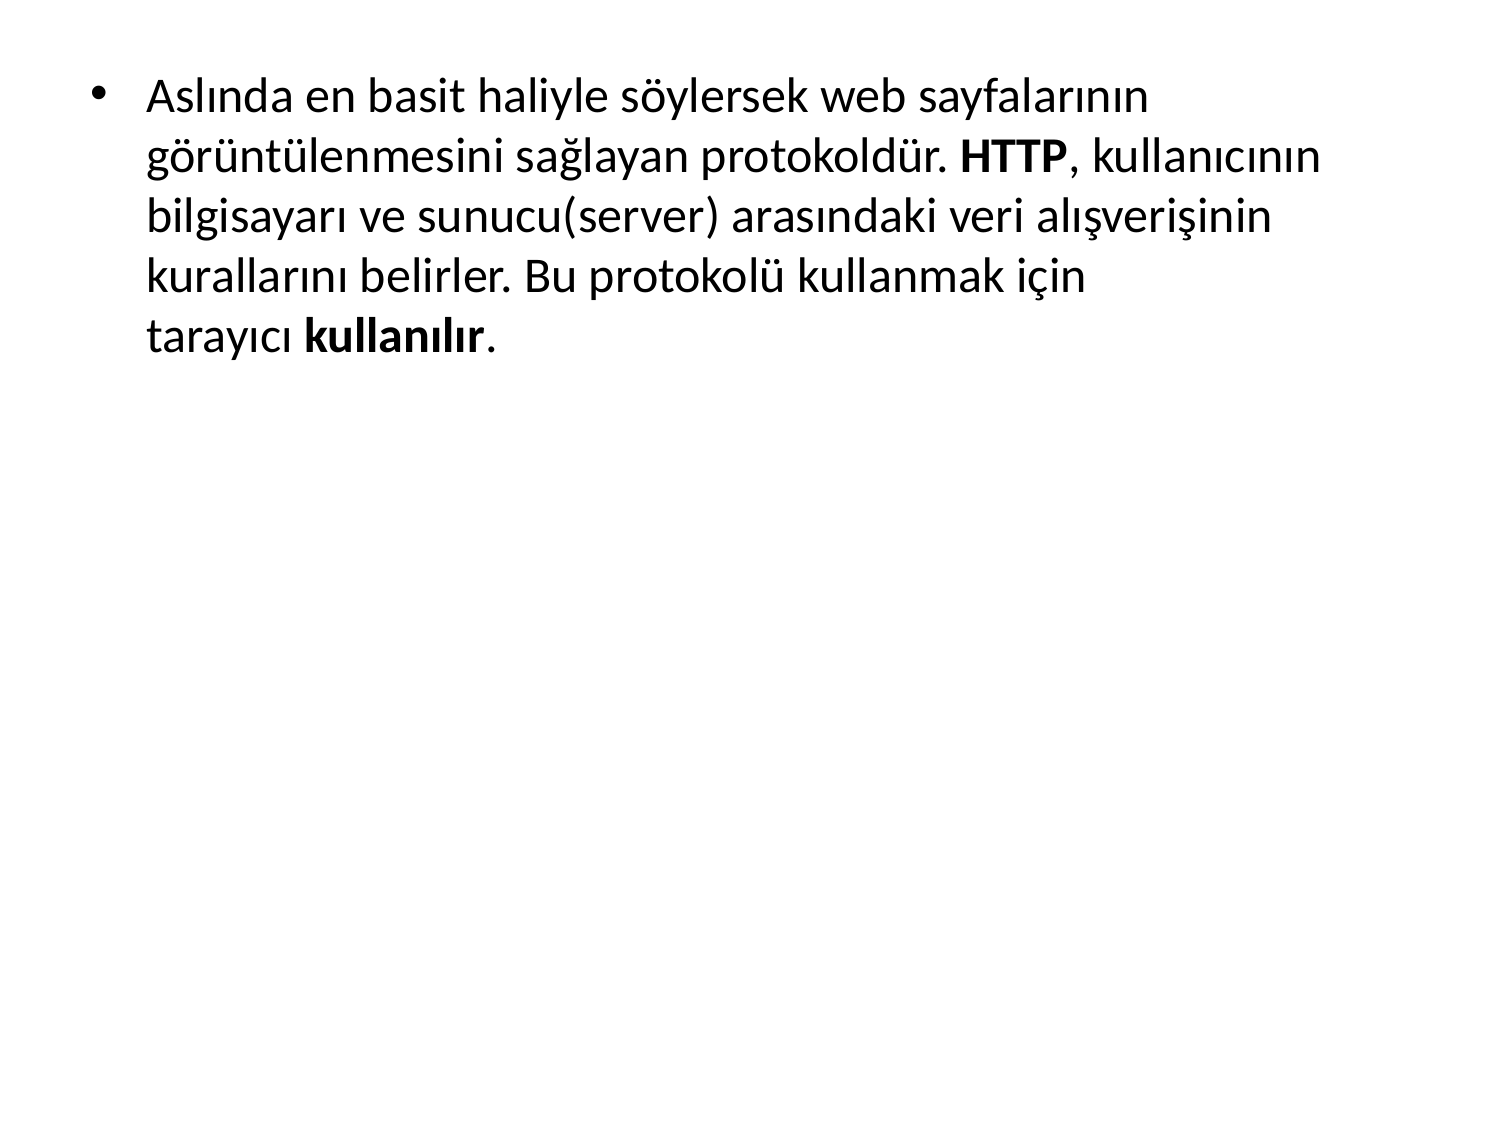

Aslında en basit haliyle söylersek web sayfalarının görüntülenmesini sağlayan protokoldür. HTTP, kullanıcının bilgisayarı ve sunucu(server) arasındaki veri alışverişinin kurallarını belirler. Bu protokolü kullanmak için tarayıcı kullanılır.